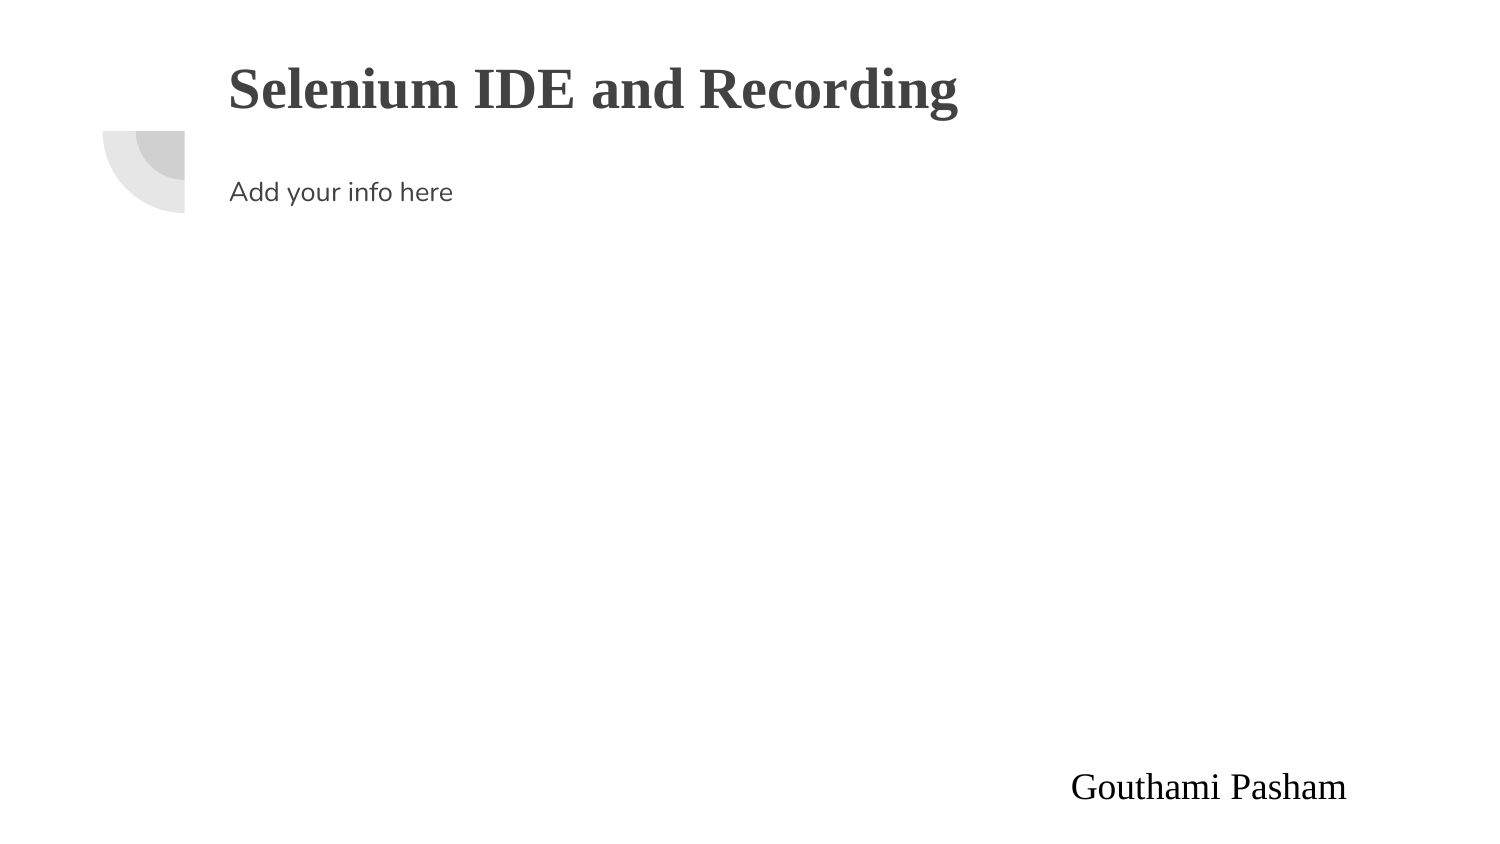

# Selenium IDE and Recording
Add your info here

           Gouthami Pasham